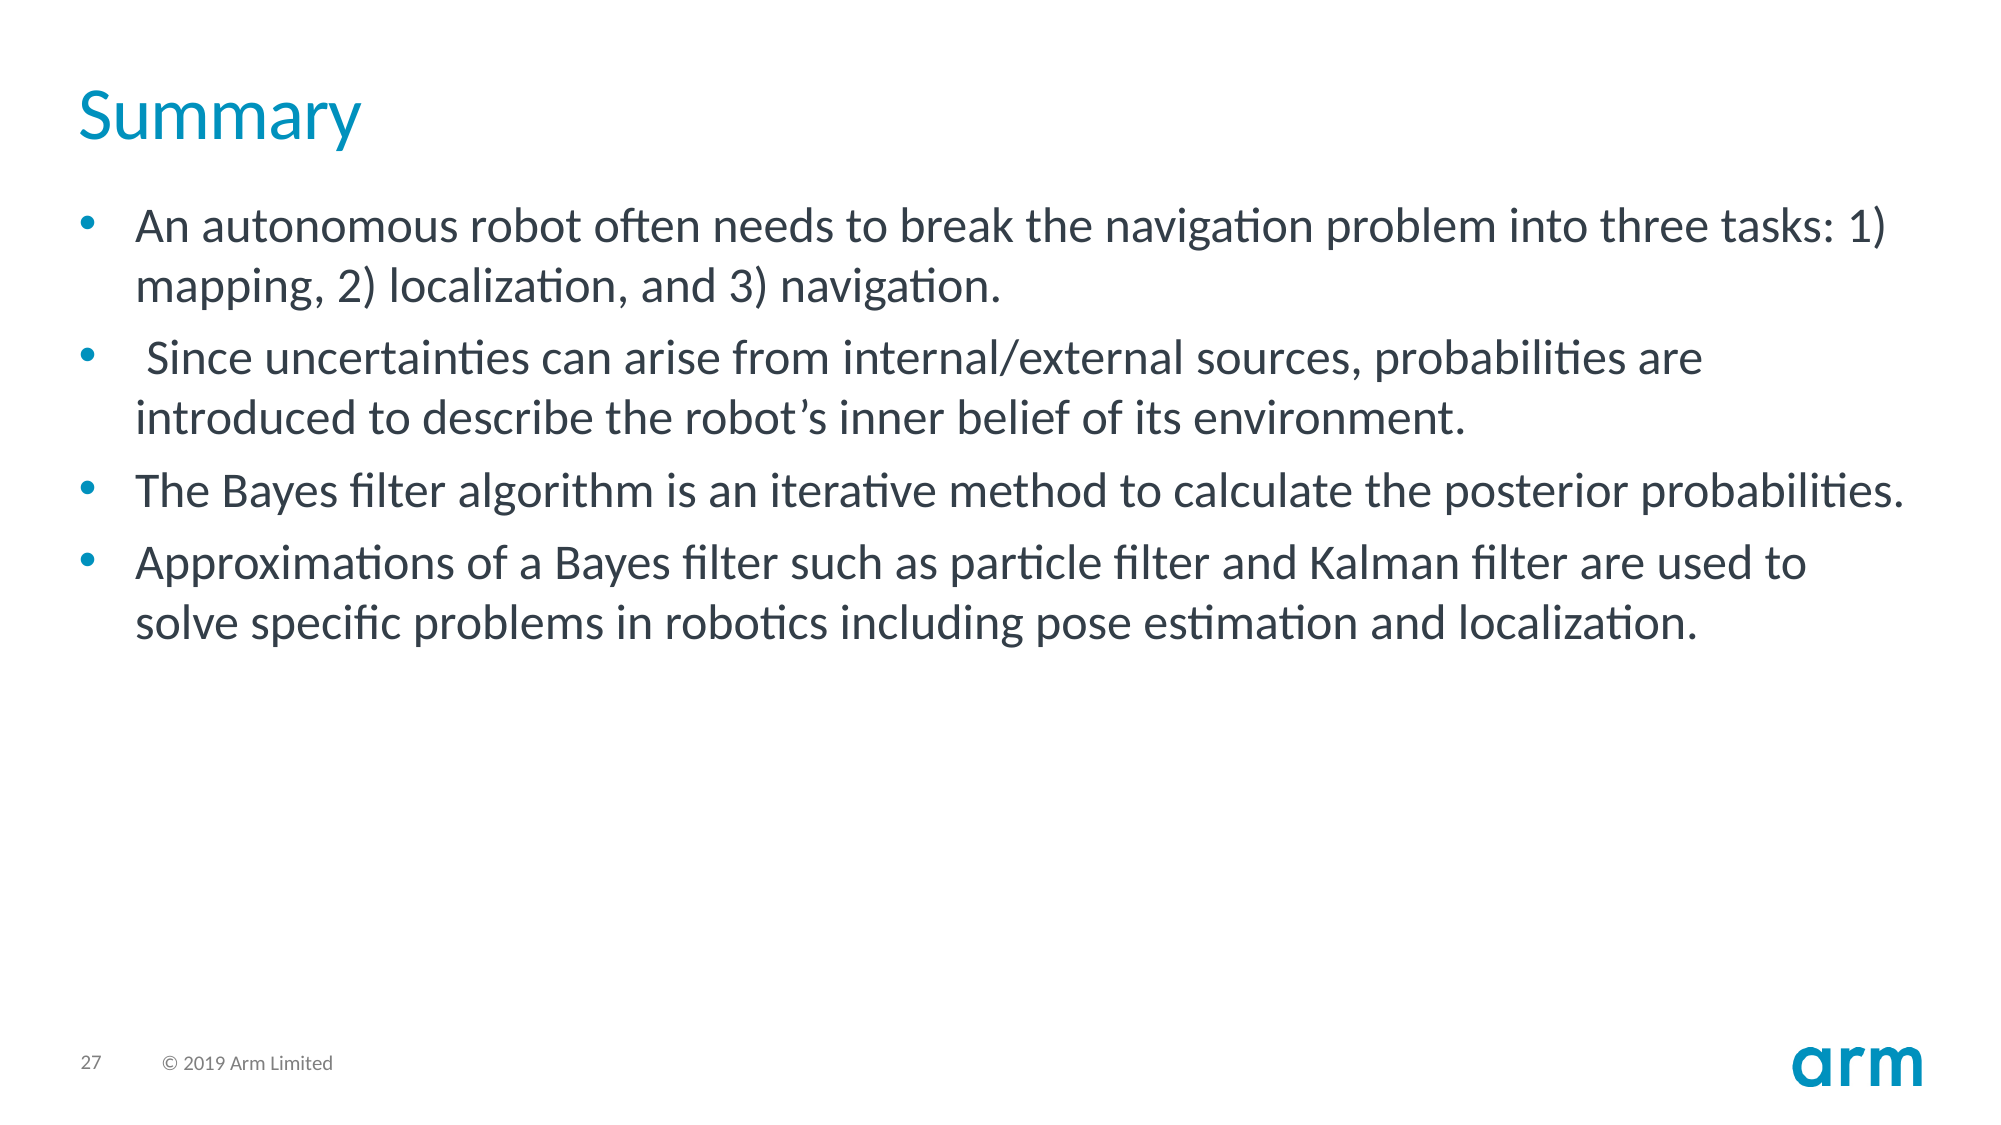

# Summary
An autonomous robot often needs to break the navigation problem into three tasks: 1) mapping, 2) localization, and 3) navigation.
 Since uncertainties can arise from internal/external sources, probabilities are introduced to describe the robot’s inner belief of its environment.
The Bayes filter algorithm is an iterative method to calculate the posterior probabilities.
Approximations of a Bayes filter such as particle filter and Kalman filter are used to solve specific problems in robotics including pose estimation and localization.